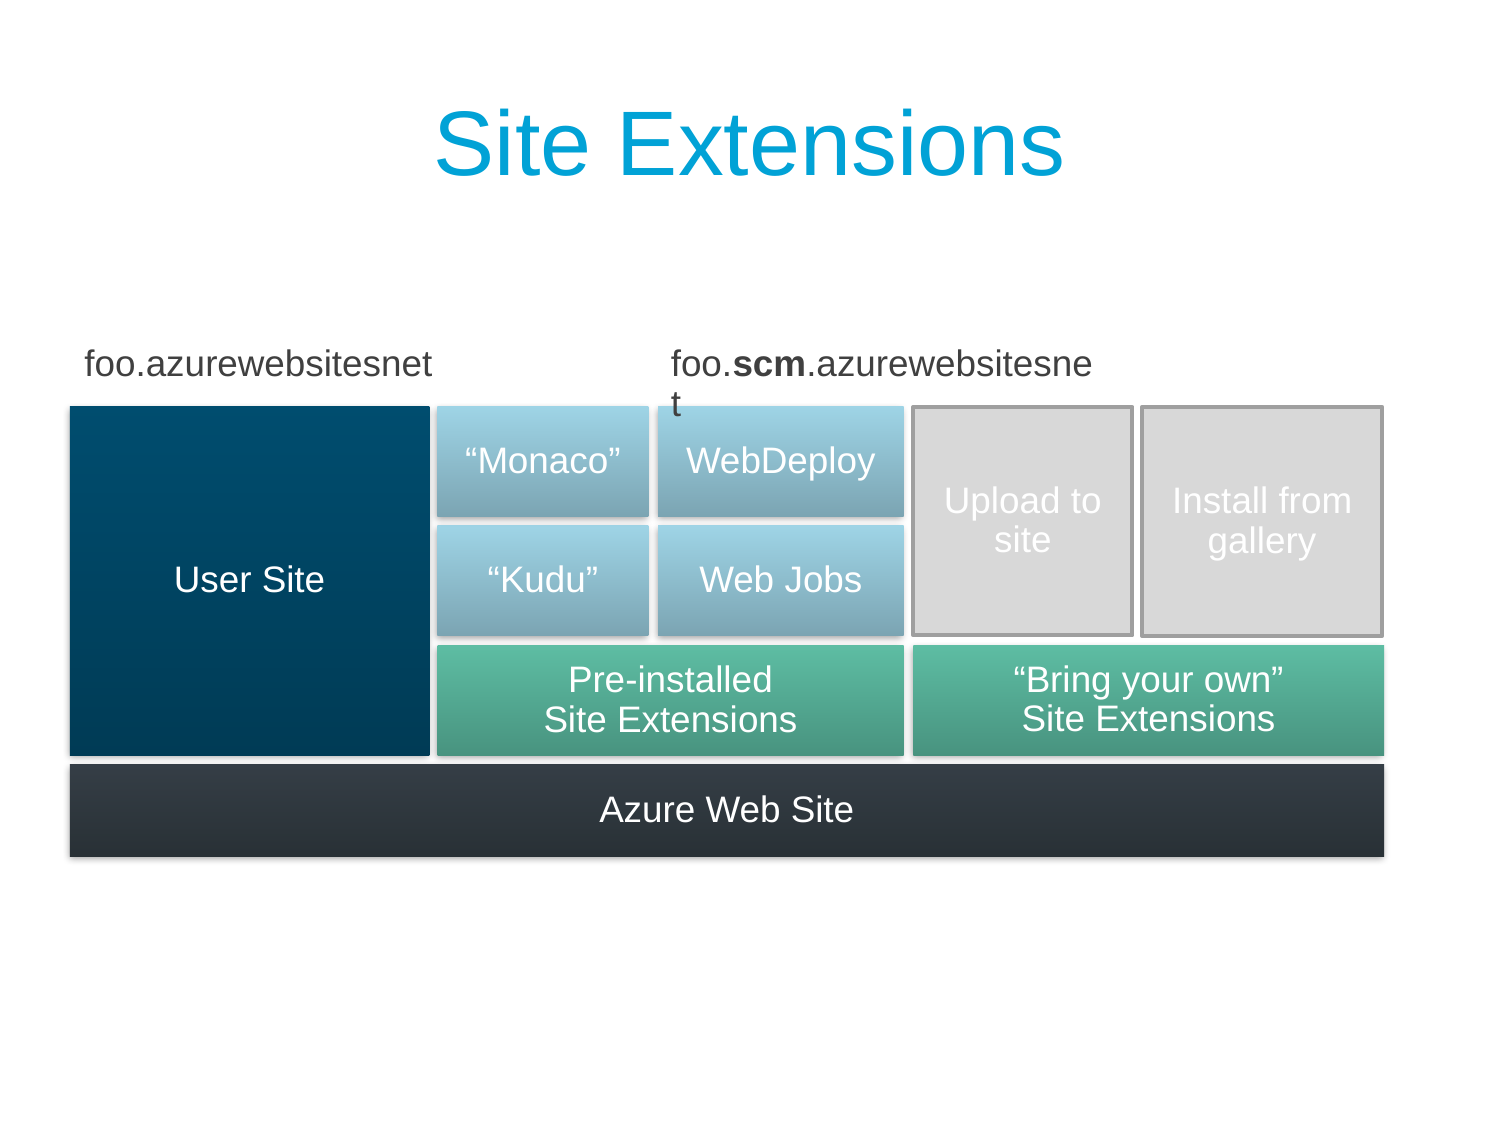

# Site Extensions
foo.azurewebsitesnet
foo.scm.azurewebsitesnet
WebDeploy
“Monaco”
User Site
Upload to site
Install from gallery
“Kudu”
Web Jobs
Pre-installed
Site Extensions
“Bring your own”
Site Extensions
Azure Web Site